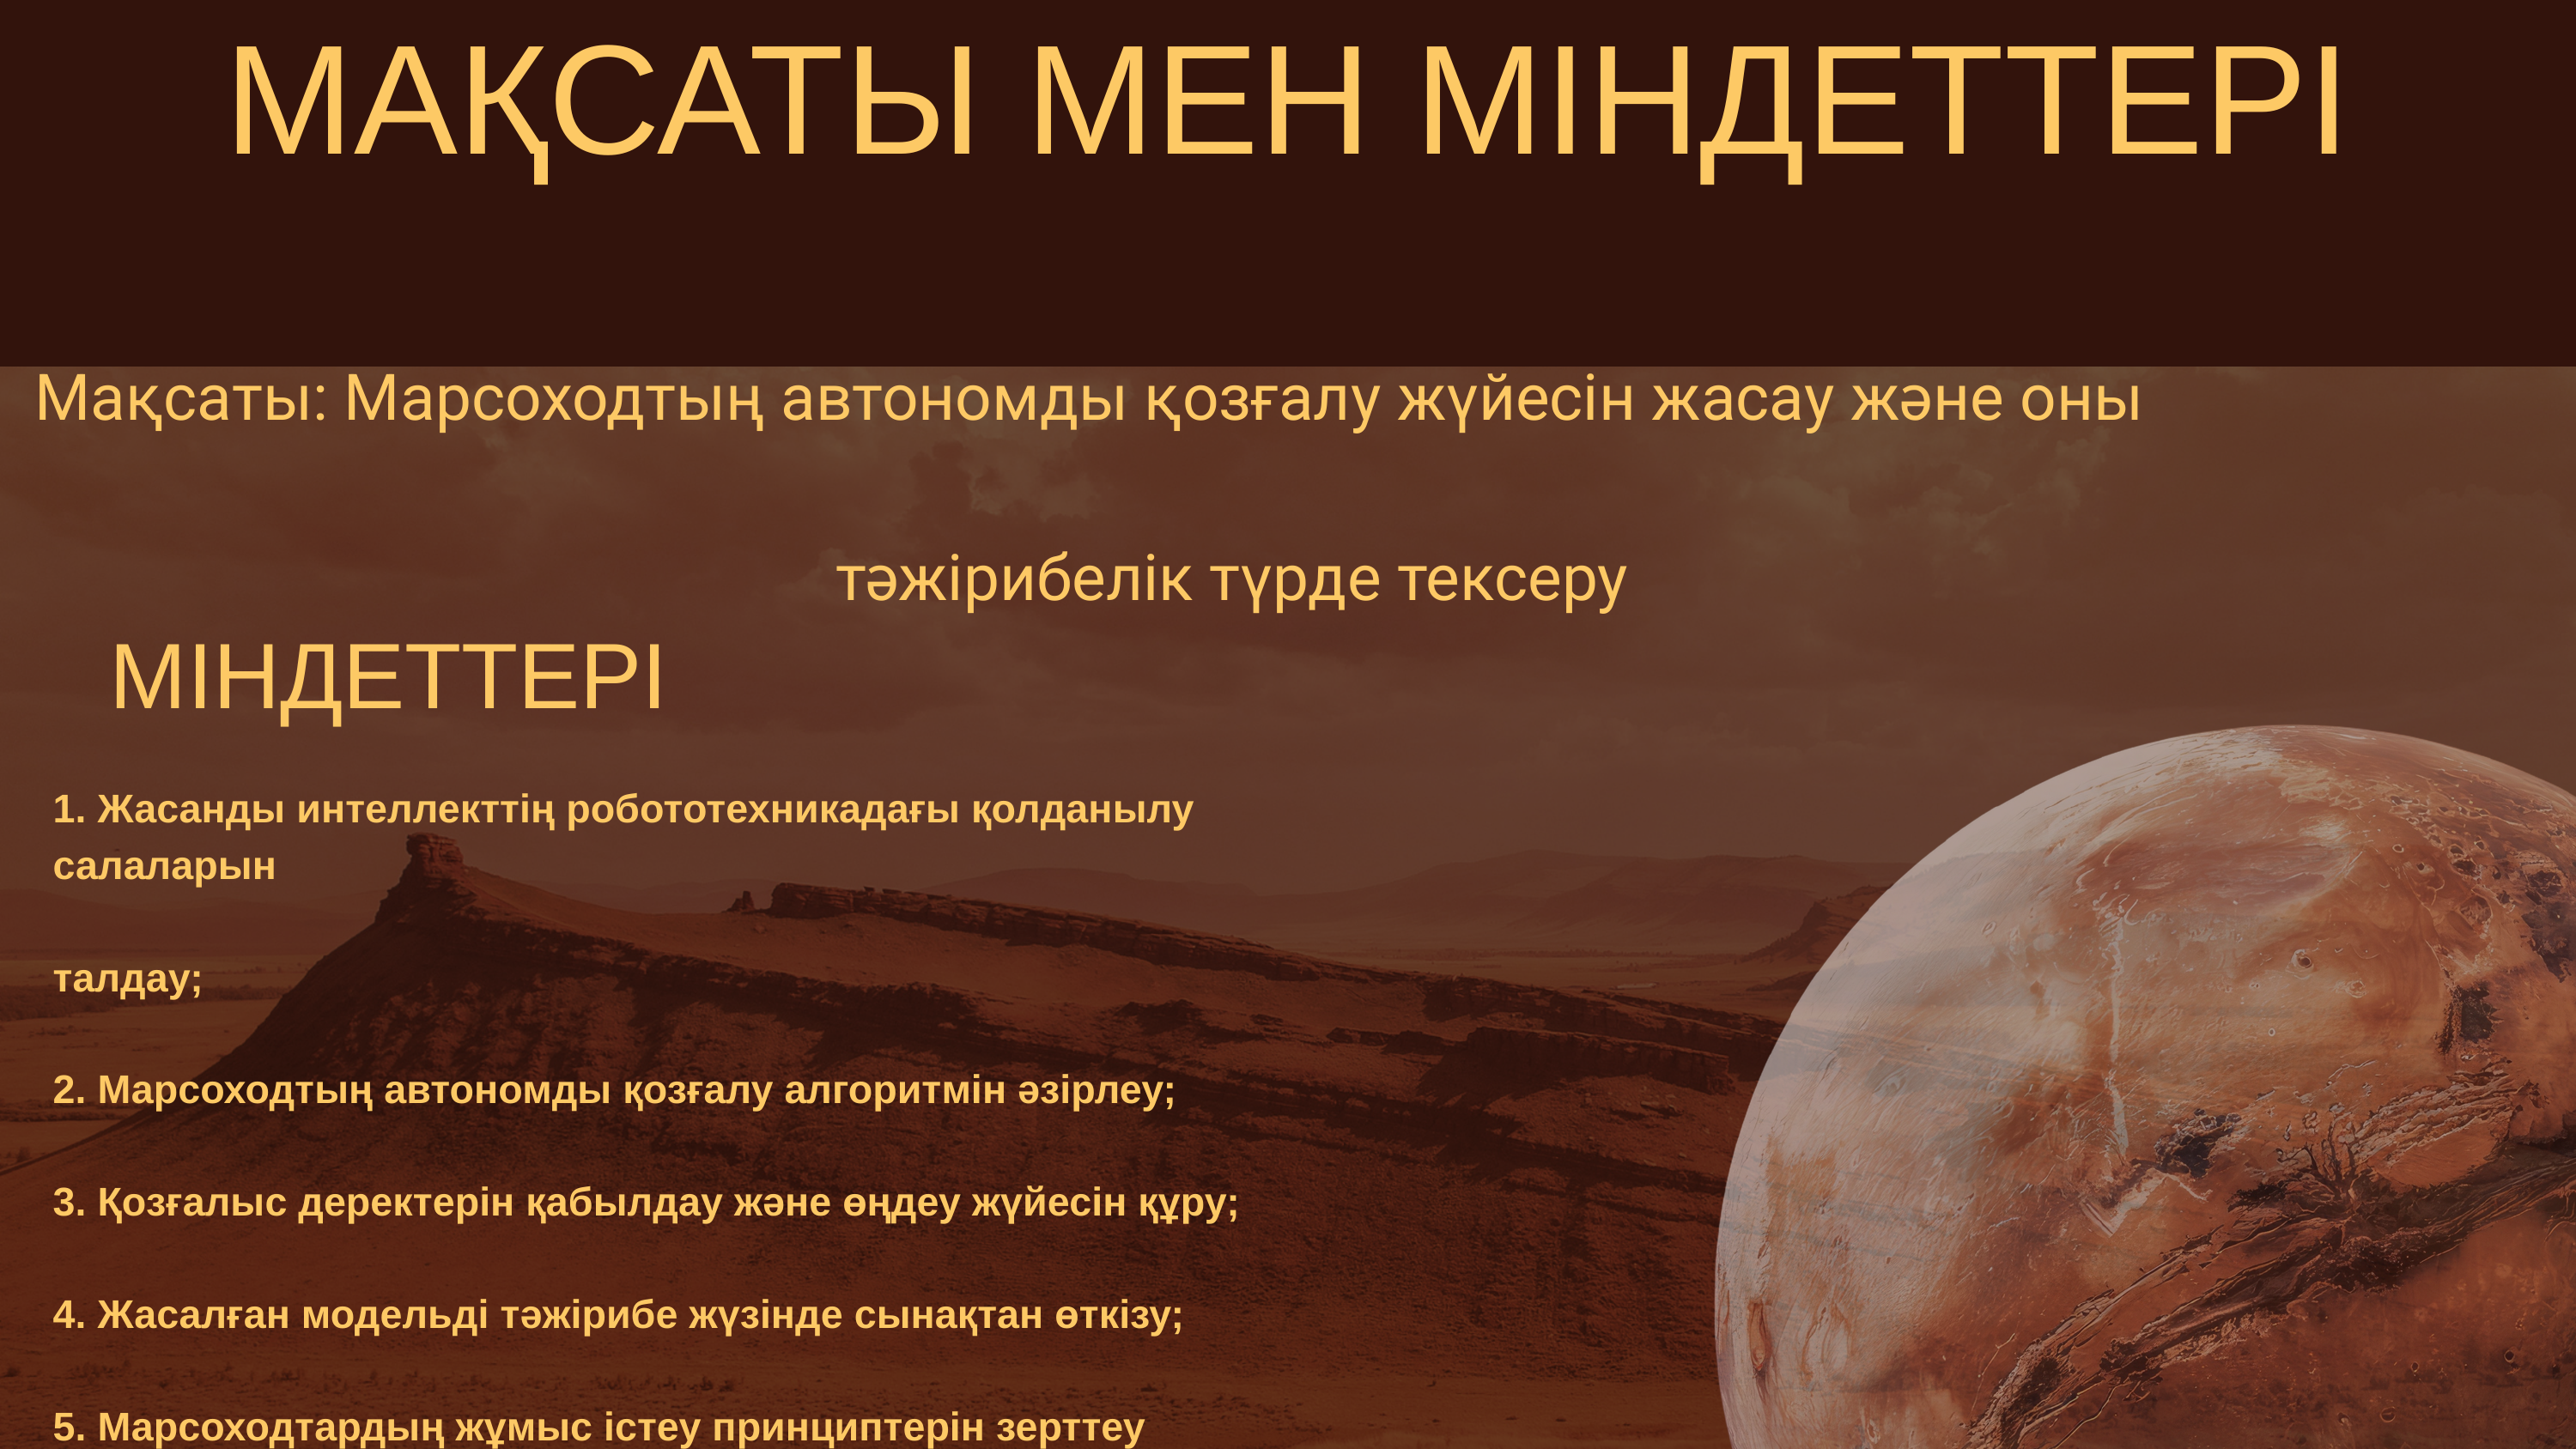

МАҚСАТЫ МЕН МІНДЕТТЕРІ
Мақсаты: Марсоходтың автономды қозғалу жүйесін жасау және оны
тәжірибелік түрде тексеру

МІНДЕТТЕРІ

1. Жасанды интеллекттің робототехникадағы қолданылу салаларын
талдау;
2. Марсоходтың автономды қозғалу алгоритмін әзірлеу;
3. Қозғалыс деректерін қабылдау және өңдеу жүйесін құру;
4. Жасалған модельді тәжірибе жүзінде сынақтан өткізу;
5. Марсоходтардың жұмыс істеу принциптерін зерттеу